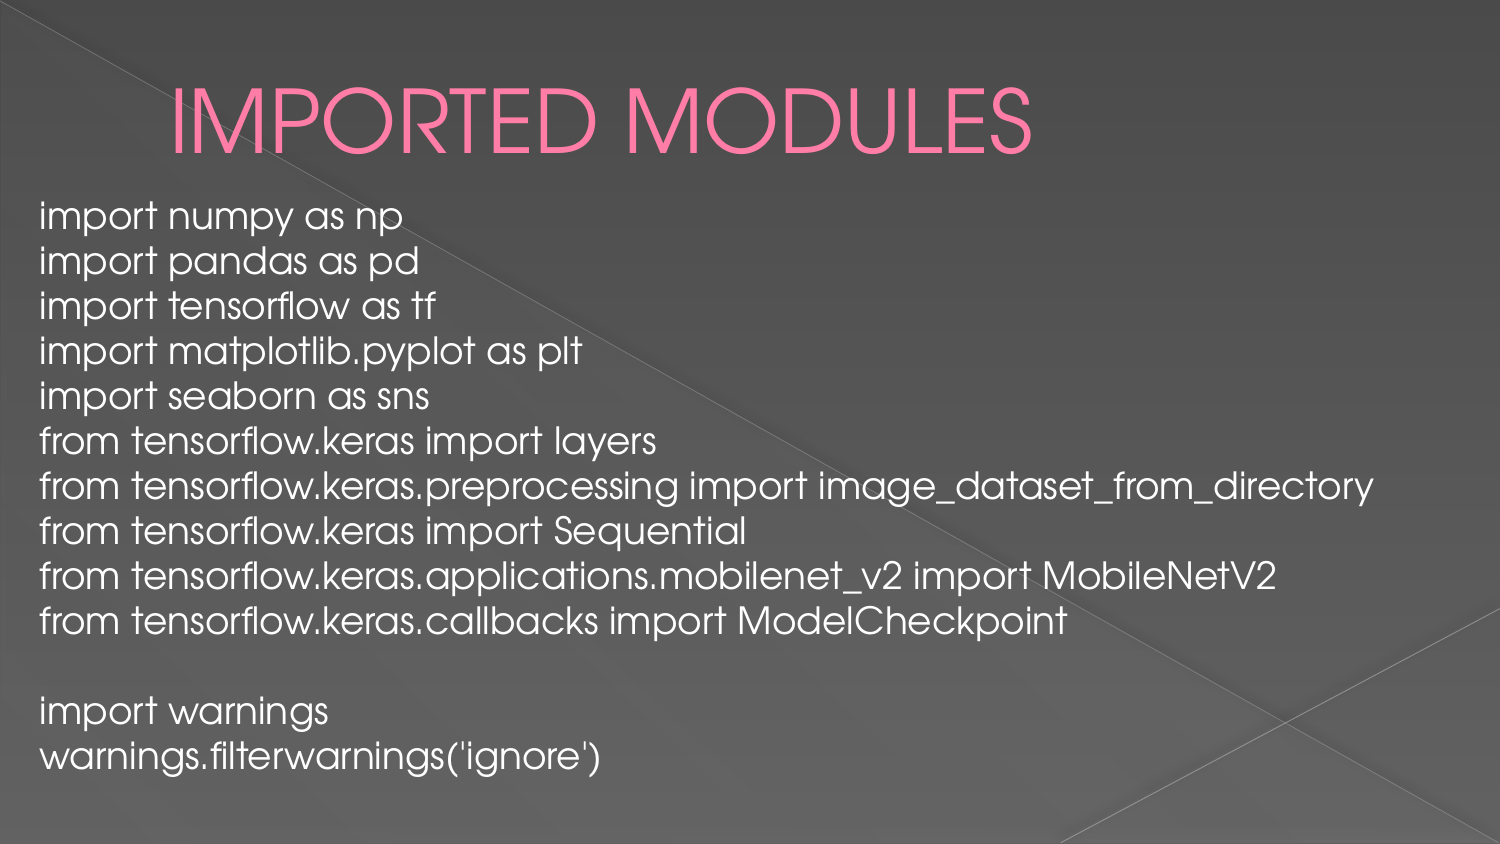

# IMPORTED MODULES
import numpy as np
import pandas as pd
import tensorflow as tf
import matplotlib.pyplot as plt
import seaborn as sns
from tensorflow.keras import layers
from tensorflow.keras.preprocessing import image_dataset_from_directory
from tensorflow.keras import Sequential
from tensorflow.keras.applications.mobilenet_v2 import MobileNetV2
from tensorflow.keras.callbacks import ModelCheckpoint

import warnings
warnings.filterwarnings('ignore')